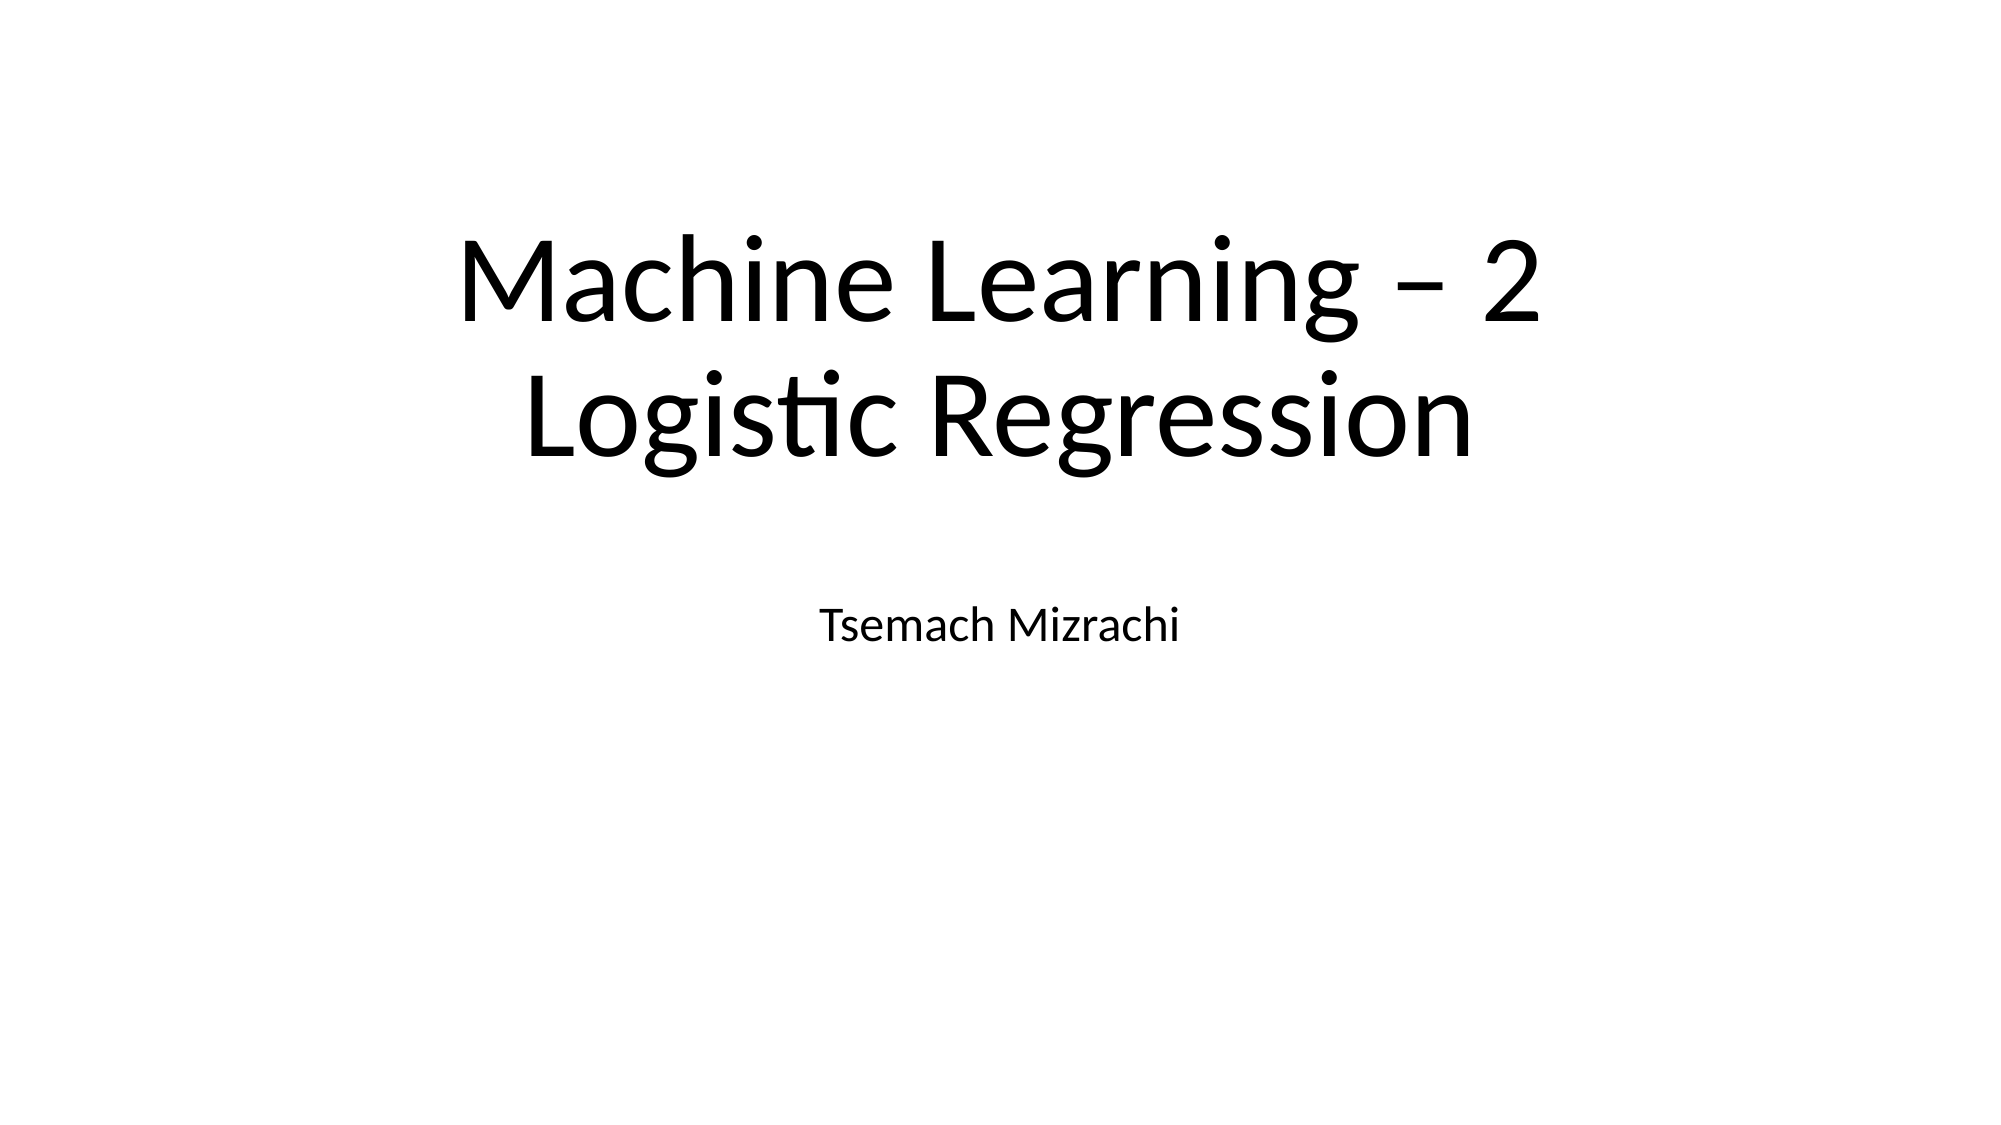

# Machine Learning – 2 Logistic Regression
Tsemach Mizrachi